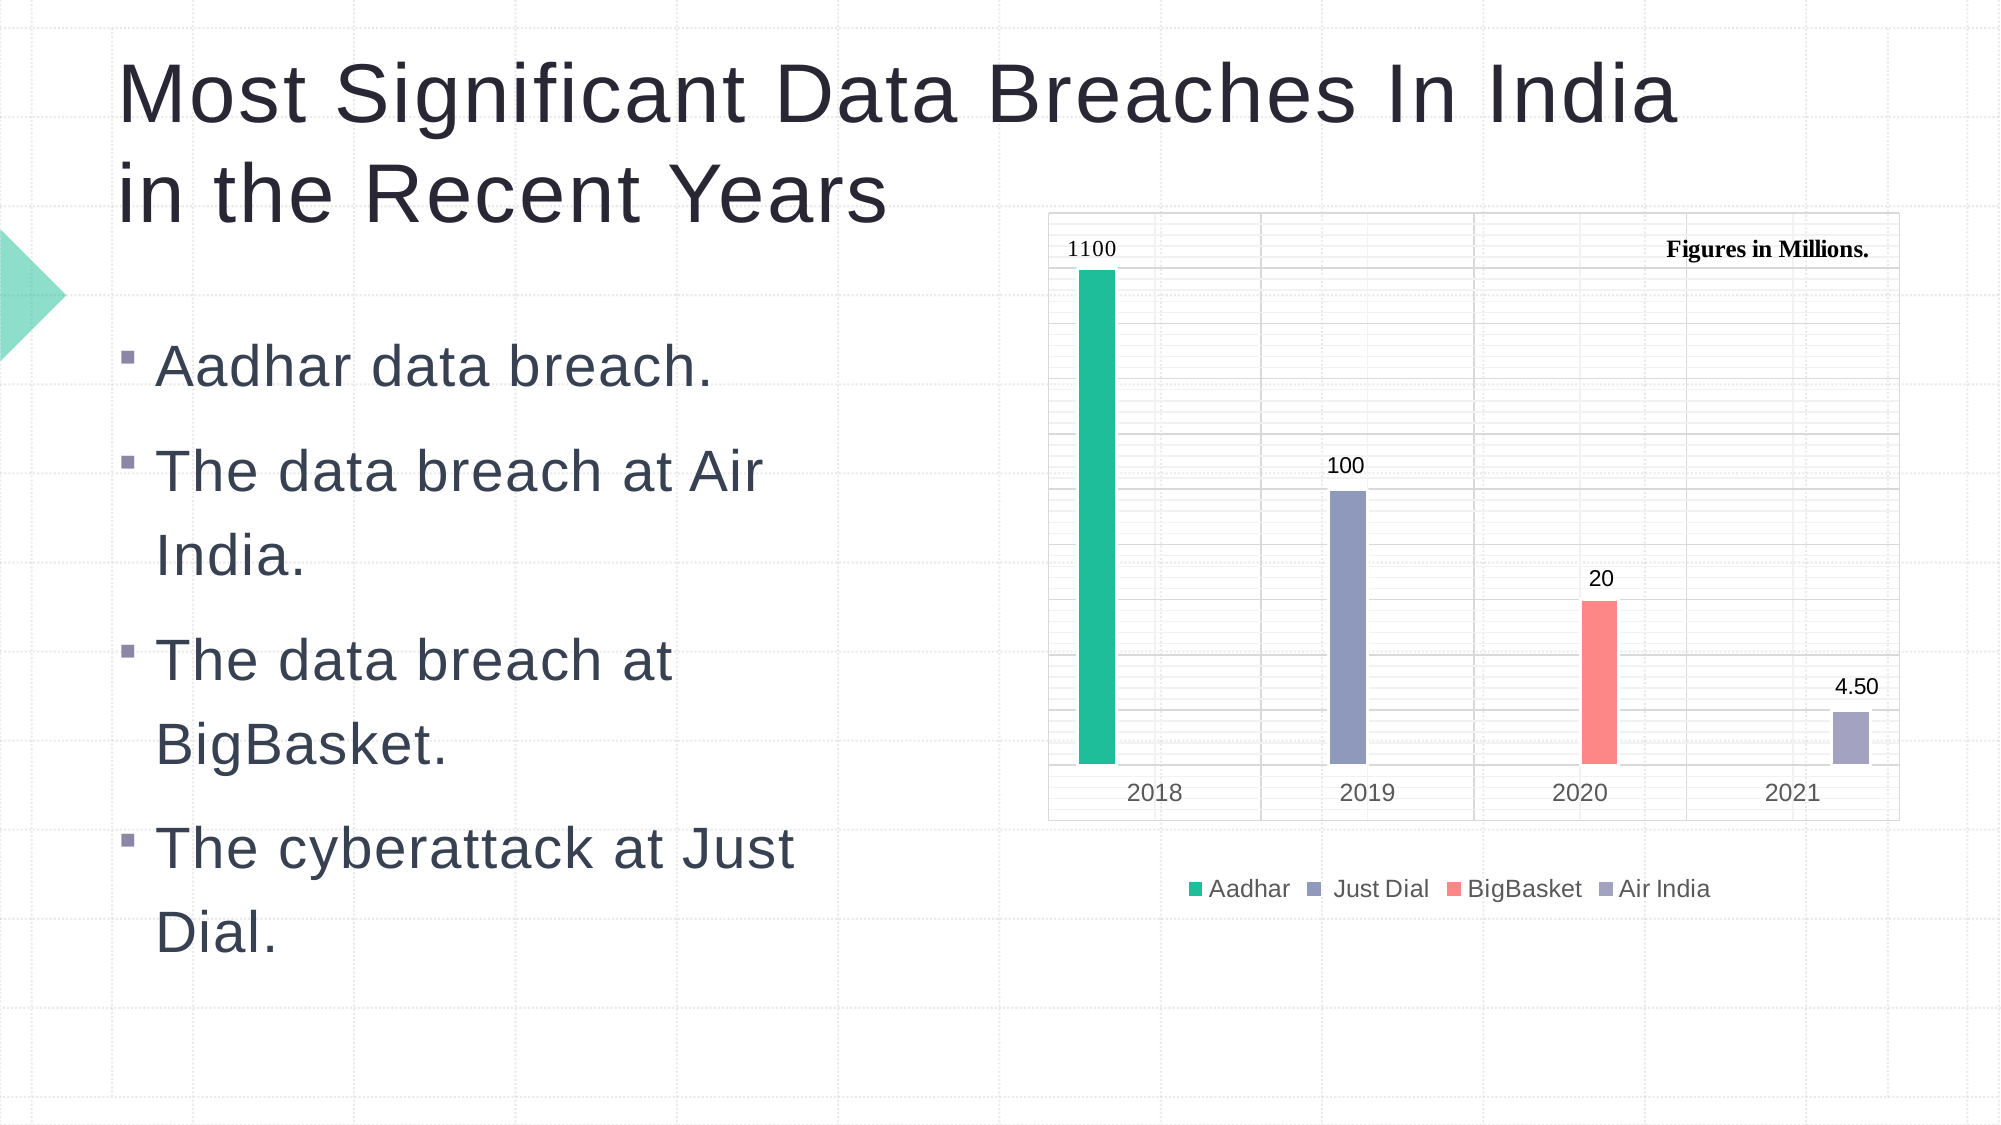

# Most Significant Data Breaches In India in the Recent Years

### Chart

| Category | Aadhar |  Just Dial | BigBasket | Air India |
|---|---|---|---|---|
| 2018 | 500.0 | None | None | None |
| 2019 | None | 300.0 | None | None |
| 2020 | None | None | 200.0 | None |
| 2021 | None | None | None | 100.0 |
Aadhar data breach.
The data breach at Air India.
The data breach at BigBasket.
The cyberattack at Just Dial.